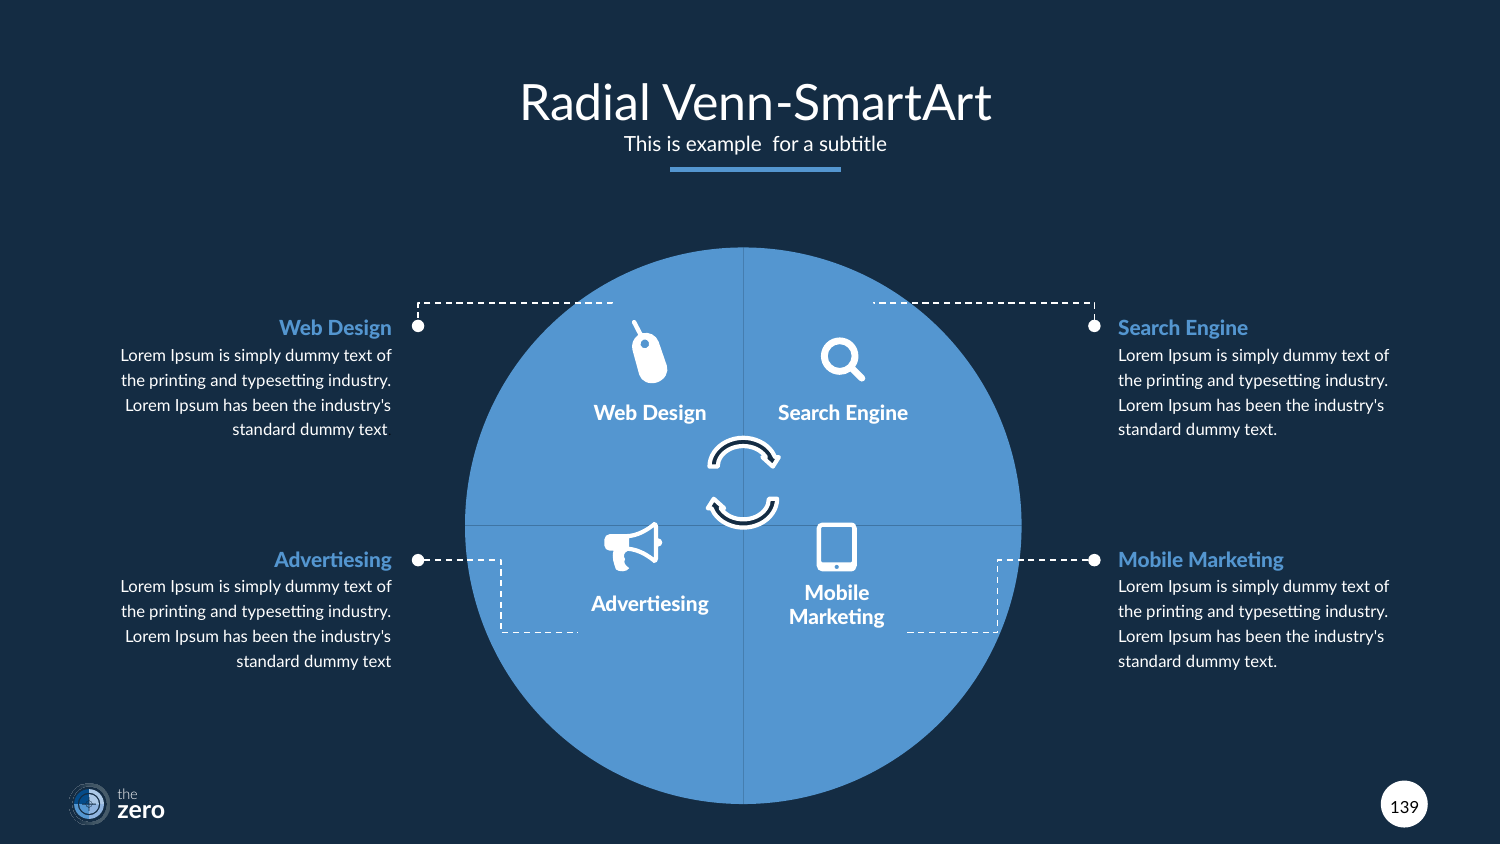

Radial Venn-SmartArt
This is example  for a subtitle

Web Design
Lorem Ipsum is simply dummy text of the printing and typesetting industry. Lorem Ipsum has been the industry's standard dummy text.
Search Engine
Lorem Ipsum is simply dummy text of the printing and typesetting industry. Lorem Ipsum has been the industry's standard dummy text.

Web Design

Search Engine

Advertiesing

Mobile Marketing
Advertiesing
Lorem Ipsum is simply dummy text of the printing and typesetting industry. Lorem Ipsum has been the industry's standard dummy text
Mobile Marketing
Lorem Ipsum is simply dummy text of the printing and typesetting industry. Lorem Ipsum has been the industry's standard dummy text.

the
139
zero